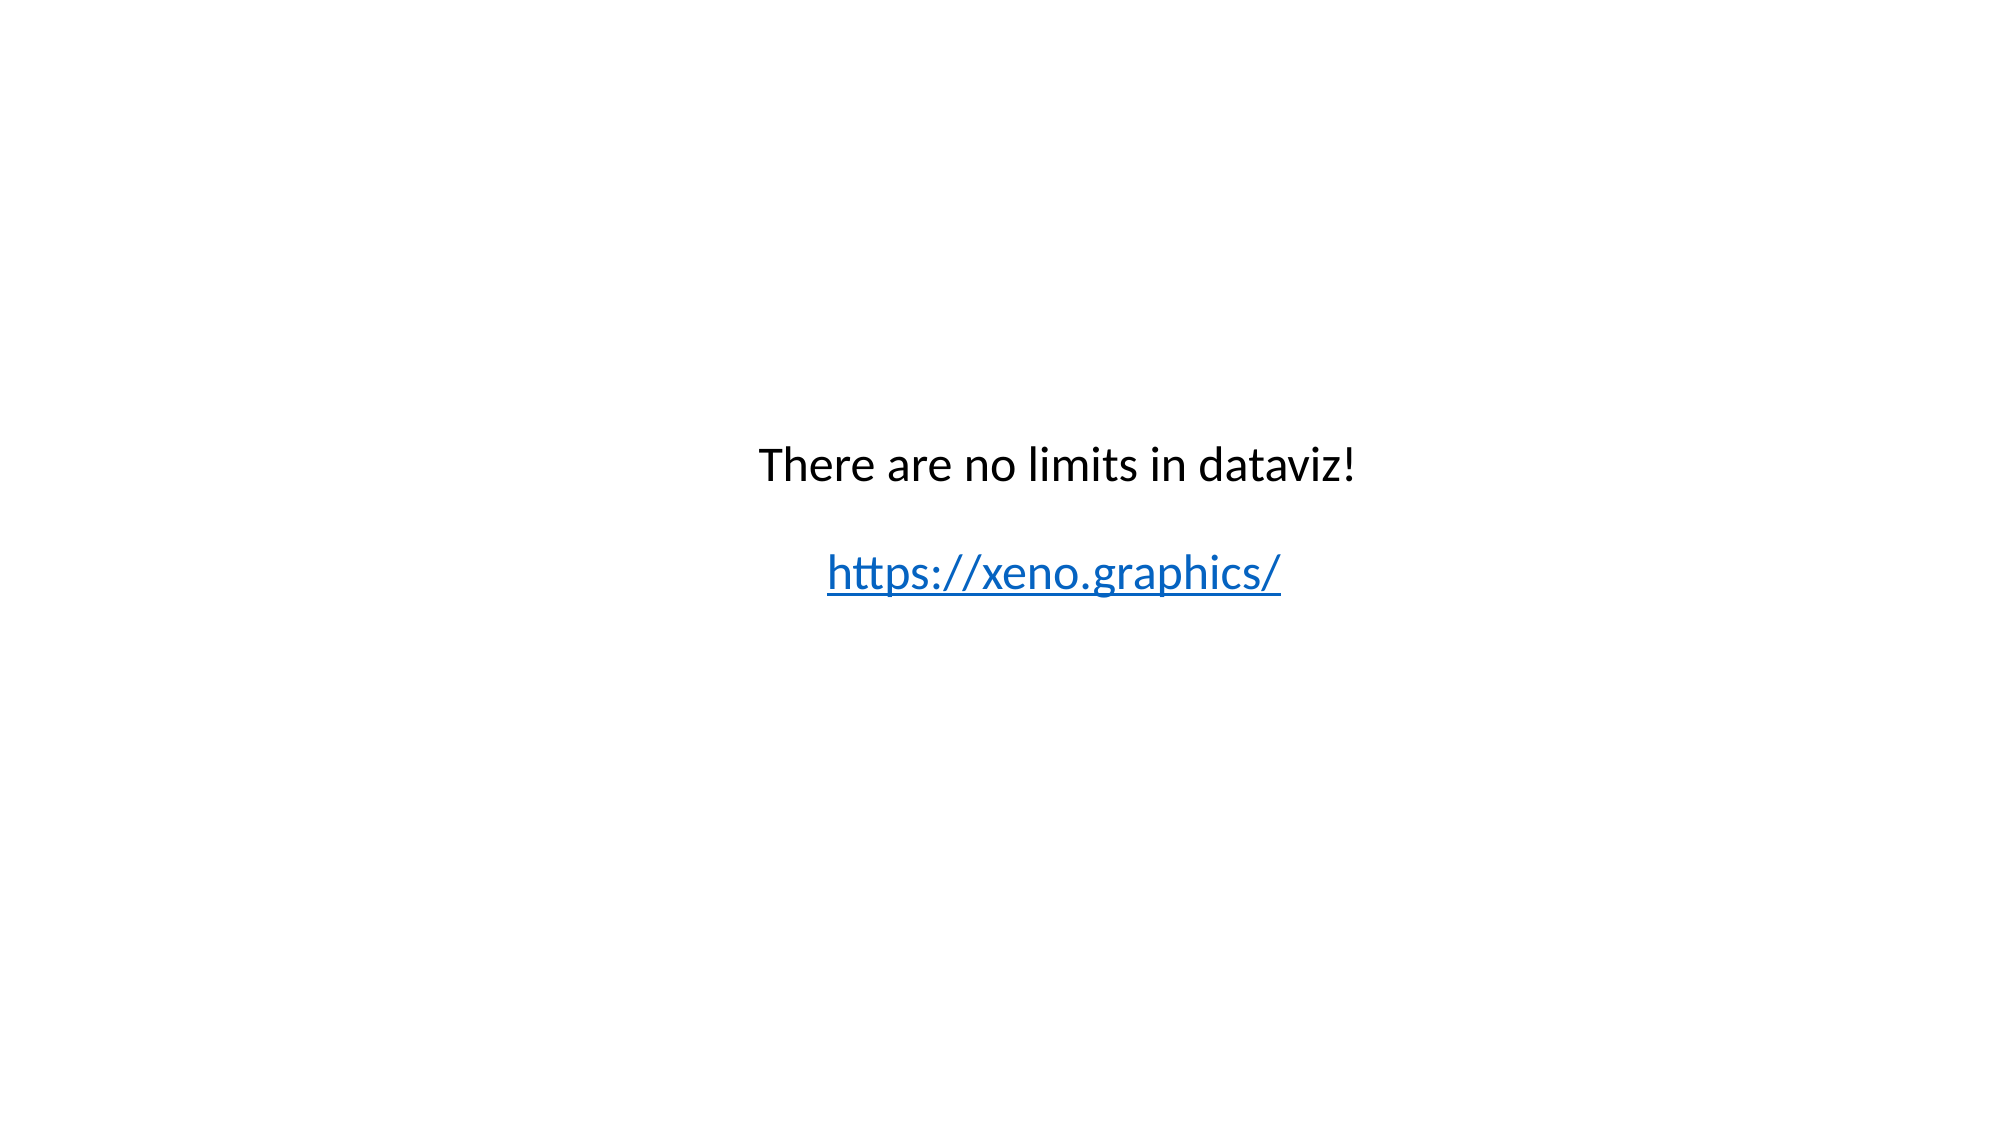

There are no limits in dataviz!
https://xeno.graphics/